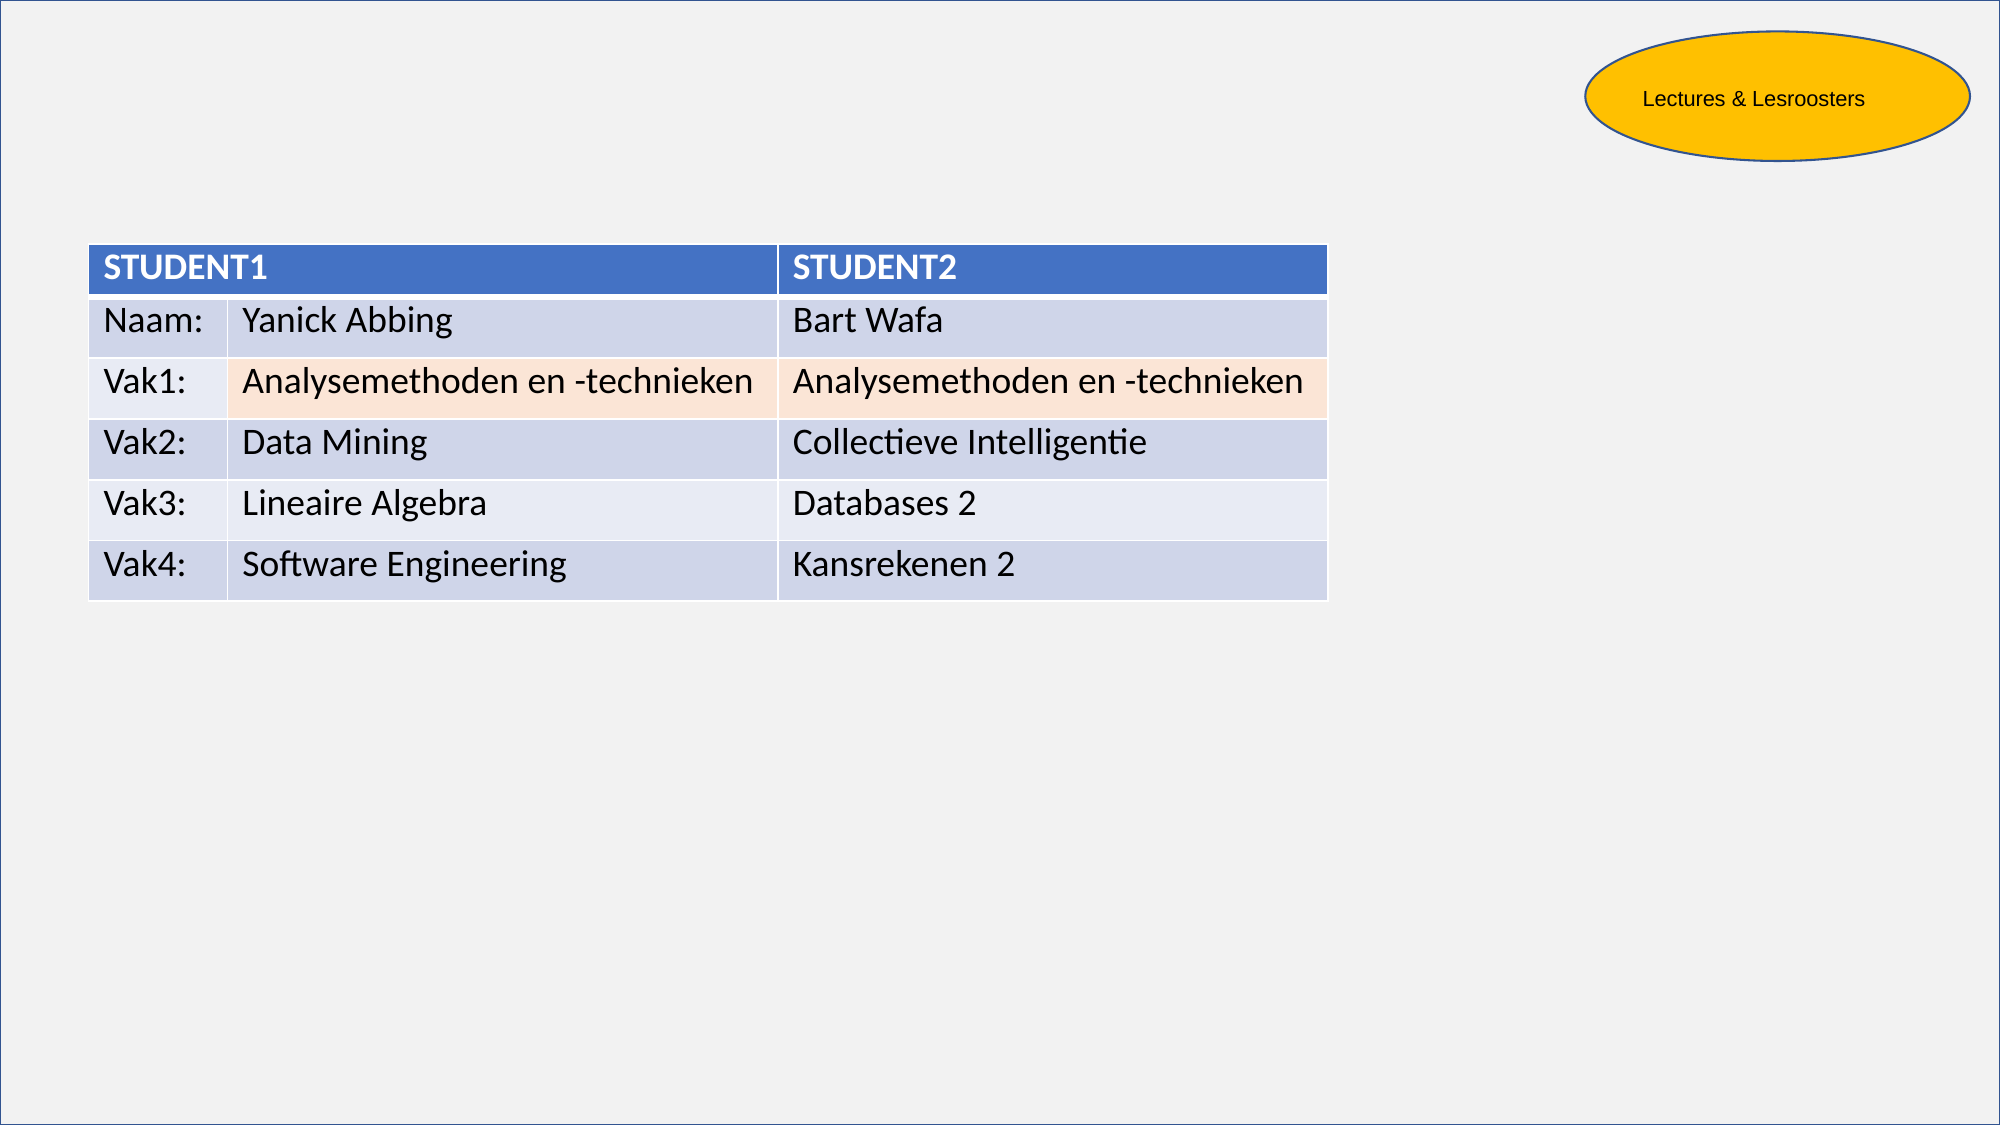

Lectures & Lesroosters
| STUDENT1 | STUDENTd | STUDENT2 |
| --- | --- | --- |
| Naam: | Yanick Abbing | Bart Wafa |
| Vak1: | Analysemethoden en -technieken | Analysemethoden en -technieken |
| Vak2: | Data Mining | Collectieve Intelligentie |
| Vak3: | Lineaire Algebra | Databases 2 |
| Vak4: | Software Engineering | Kansrekenen 2 |